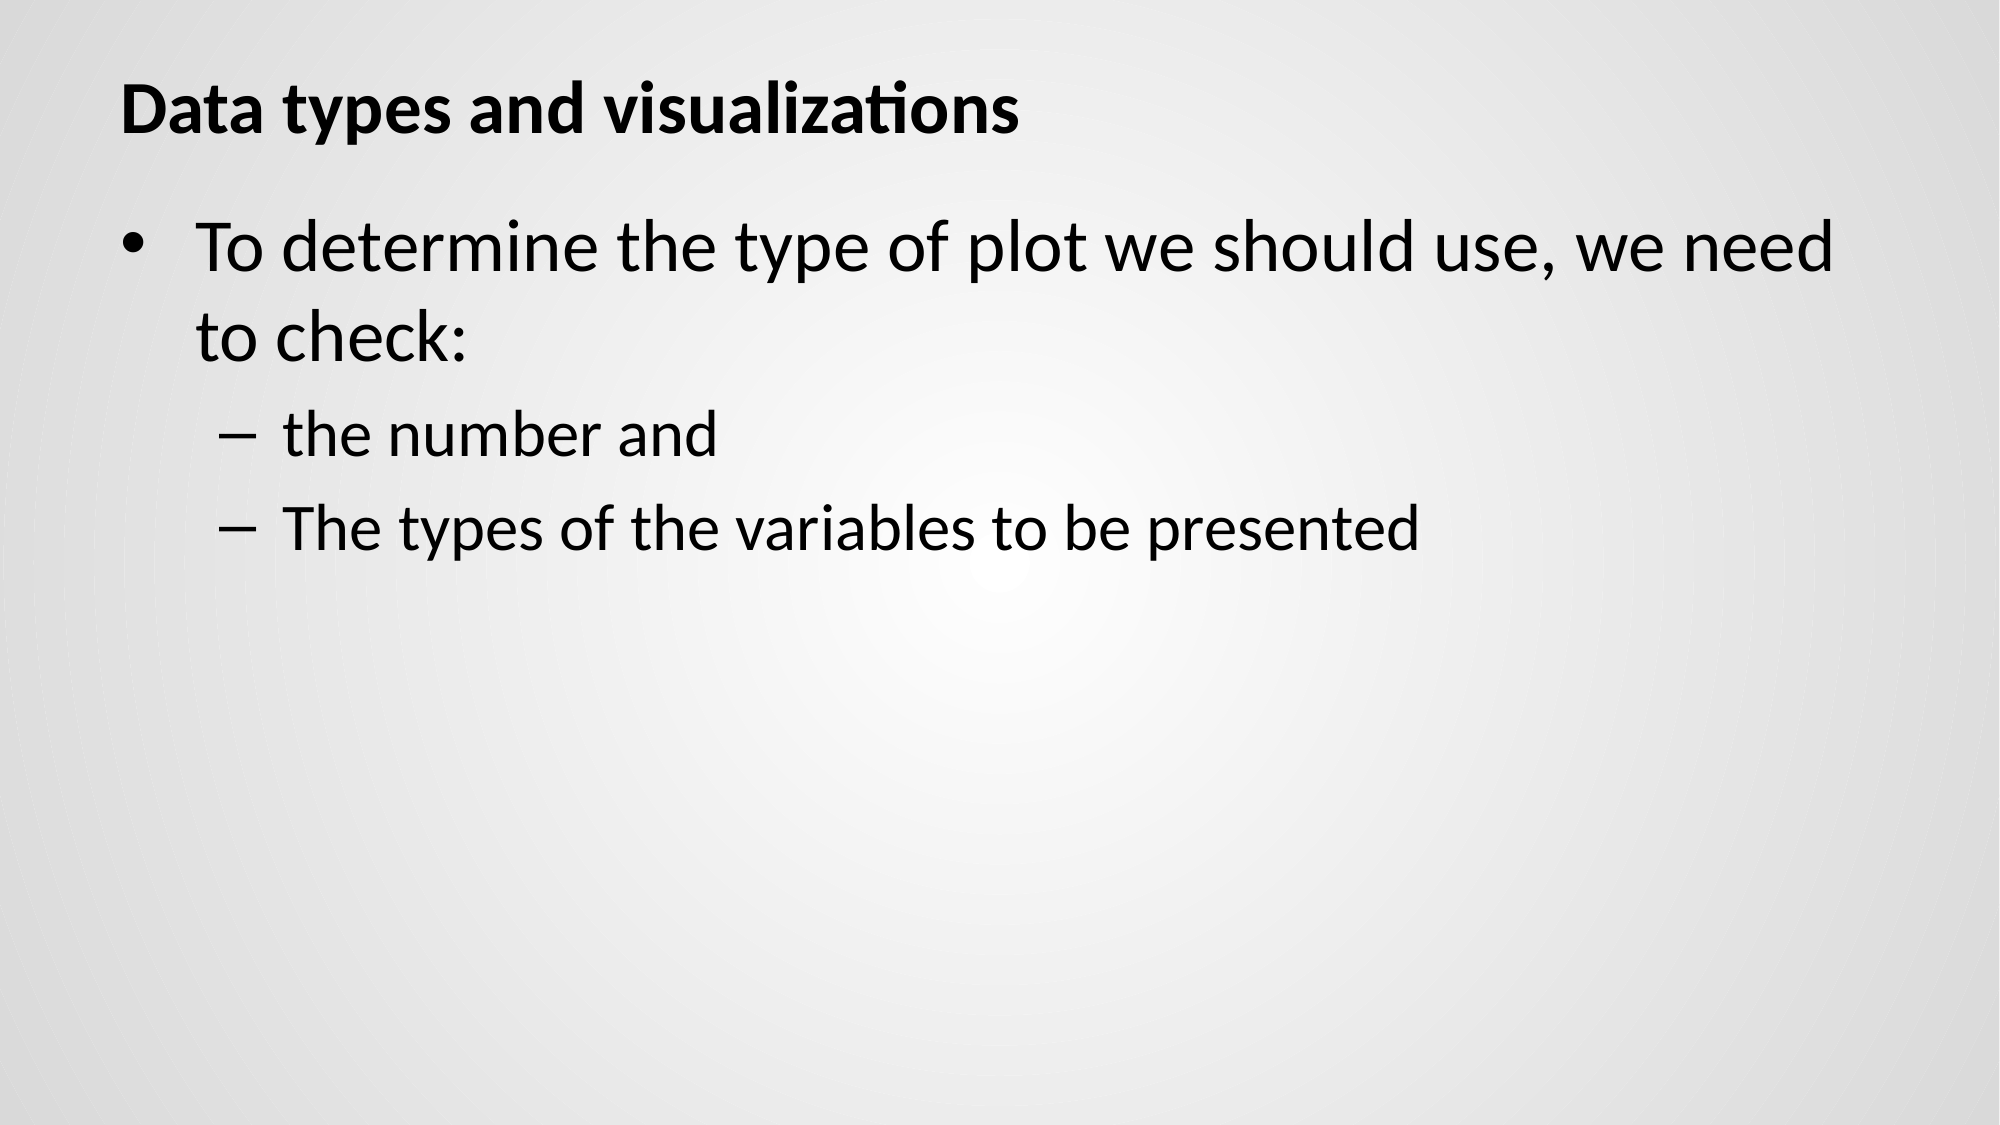

# Data types and visualizations
To determine the type of plot we should use, we need to check:
the number and
The types of the variables to be presented